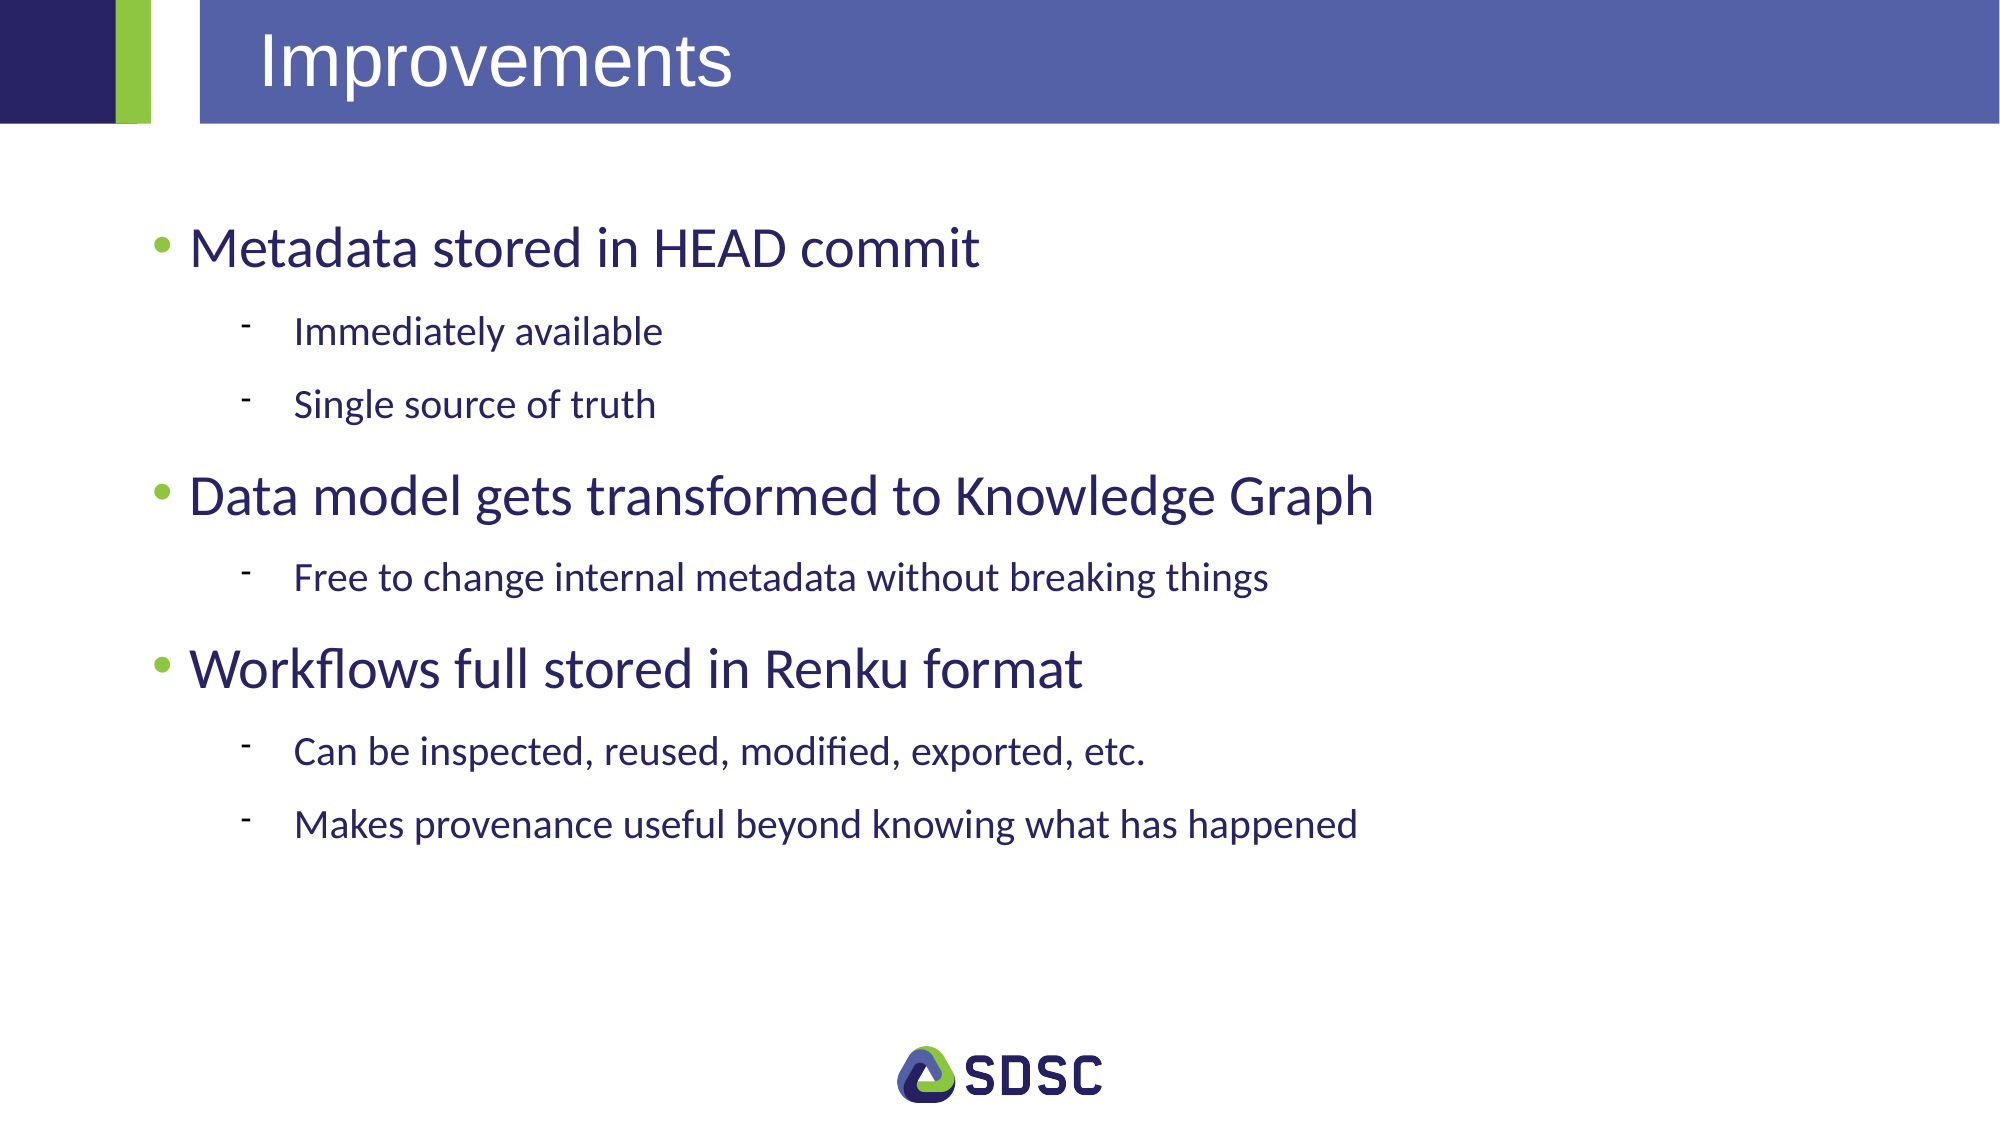

Improvements
Metadata stored in HEAD commit
Immediately available
Single source of truth
Data model gets transformed to Knowledge Graph
Free to change internal metadata without breaking things
Workflows full stored in Renku format
Can be inspected, reused, modified, exported, etc.
Makes provenance useful beyond knowing what has happened